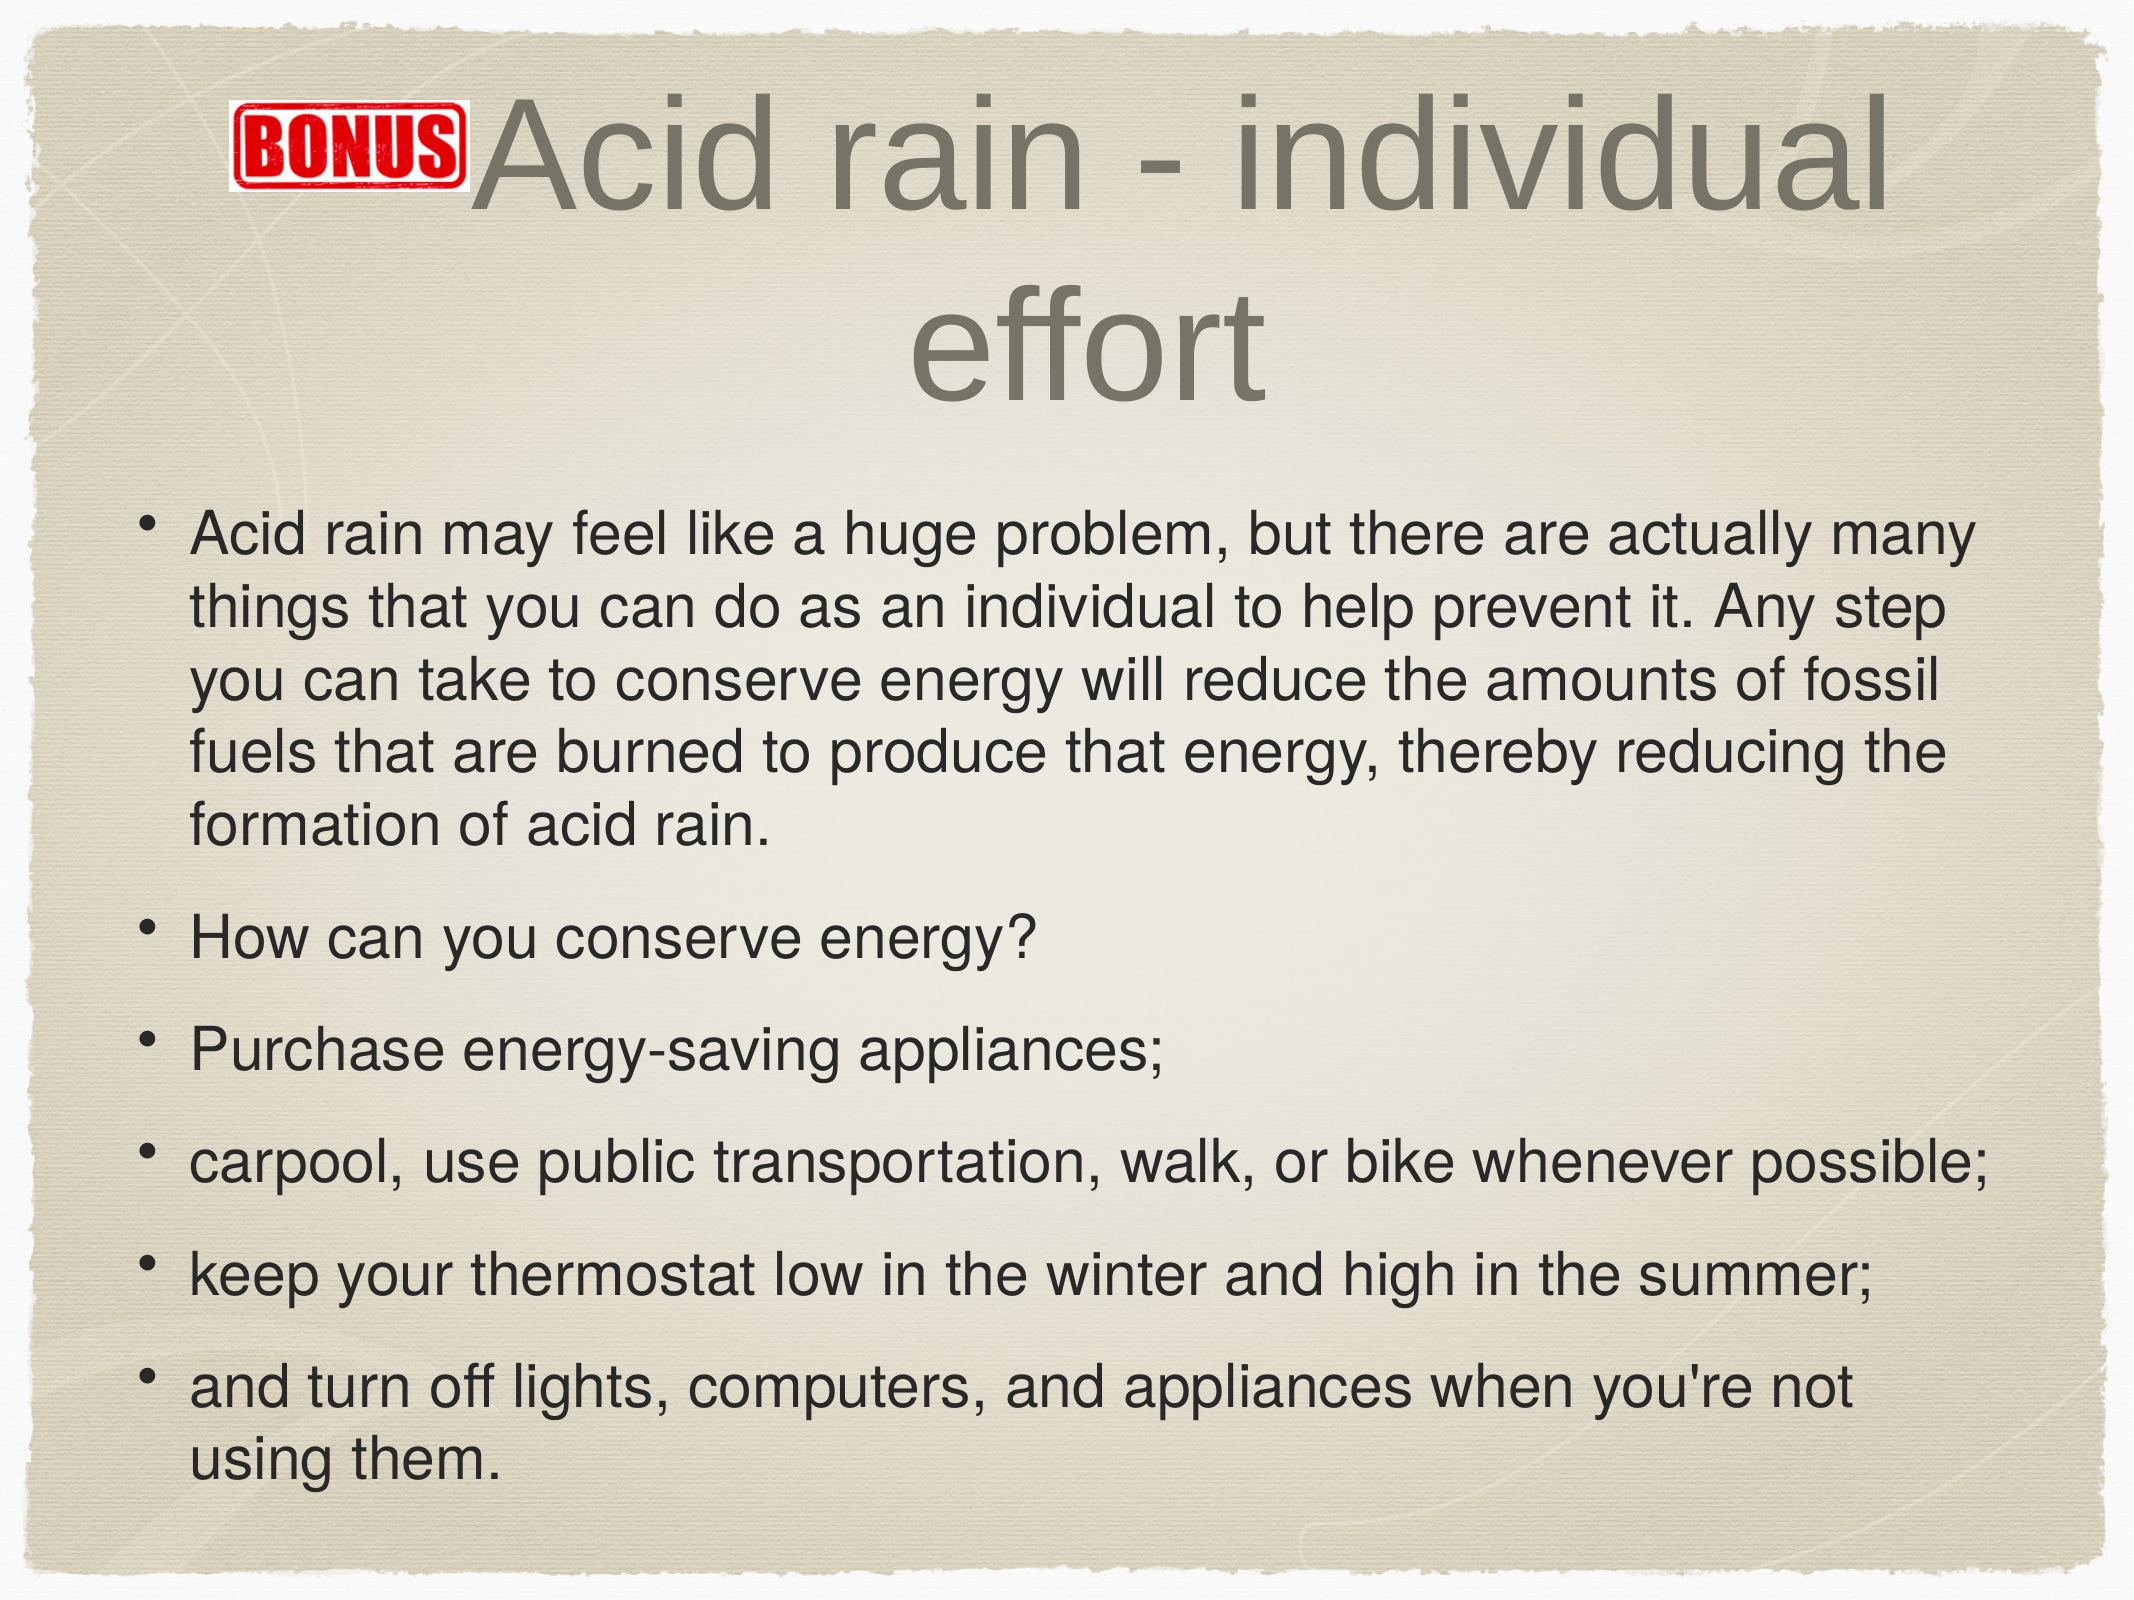

# Acid rain - individual effort
Acid rain may feel like a huge problem, but there are actually many things that you can do as an individual to help prevent it. Any step you can take to conserve energy will reduce the amounts of fossil fuels that are burned to produce that energy, thereby reducing the formation of acid rain.
How can you conserve energy?
Purchase energy-saving appliances;
carpool, use public transportation, walk, or bike whenever possible;
keep your thermostat low in the winter and high in the summer;
and turn off lights, computers, and appliances when you're not using them.